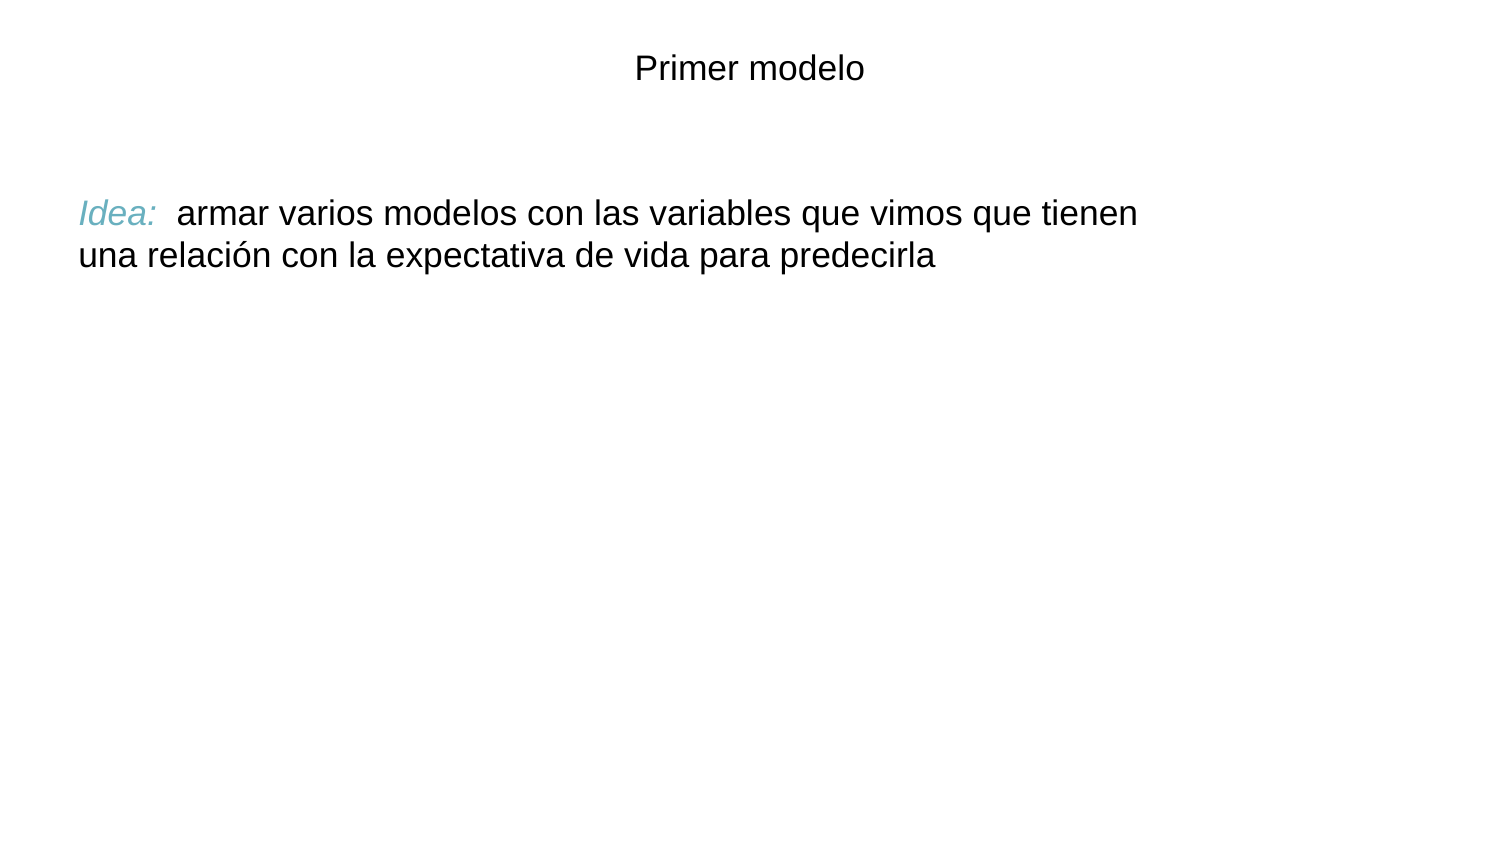

Primer modelo
Idea:  armar varios modelos con las variables que vimos que tienen una relación con la expectativa de vida para predecirla